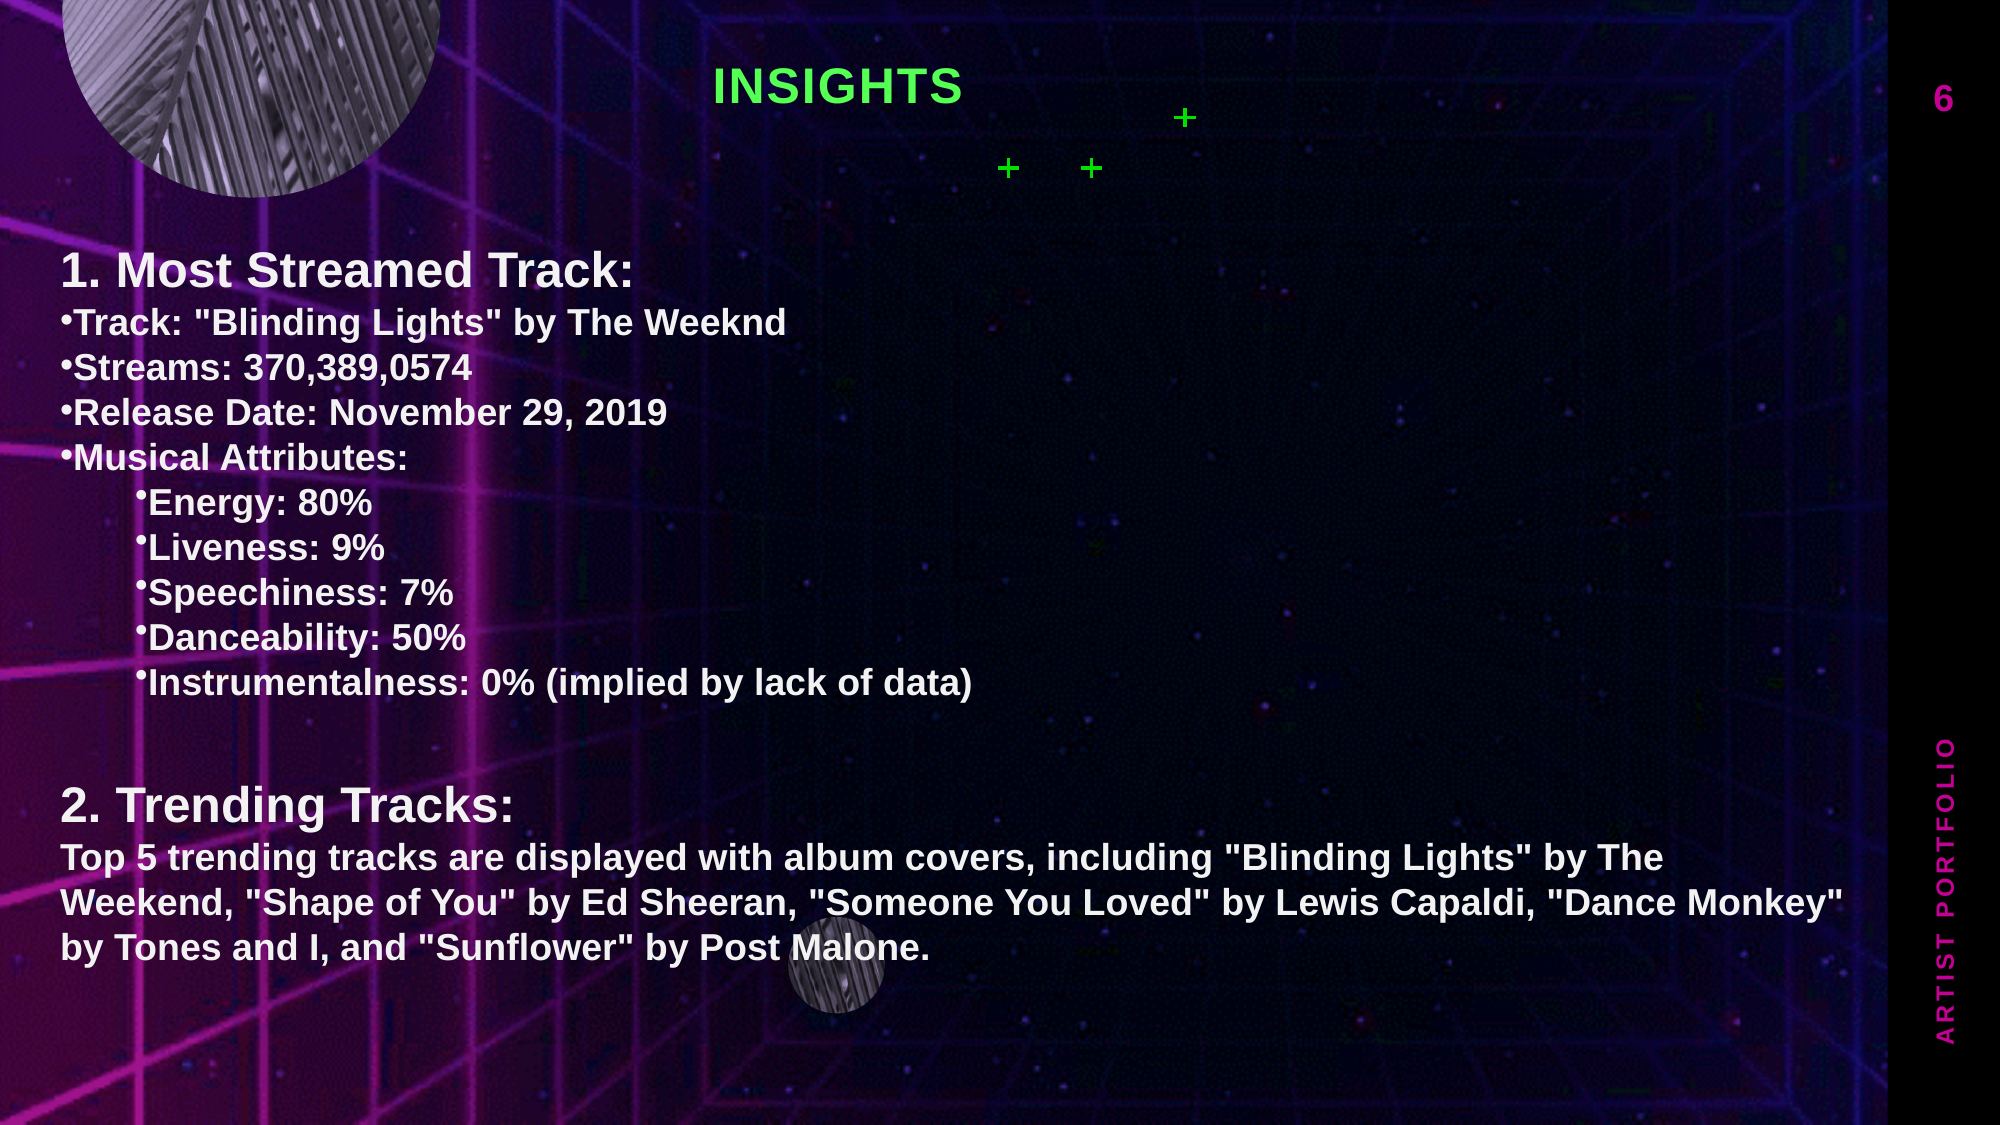

# insights
6
1. Most Streamed Track:
Track: "Blinding Lights" by The Weeknd
Streams: 370,389,0574
Release Date: November 29, 2019
Musical Attributes:
Energy: 80%
Liveness: 9%
Speechiness: 7%
Danceability: 50%
Instrumentalness: 0% (implied by lack of data)

2. Trending Tracks:
Top 5 trending tracks are displayed with album covers, including "Blinding Lights" by The Weekend, "Shape of You" by Ed Sheeran, "Someone You Loved" by Lewis Capaldi, "Dance Monkey" by Tones and I, and "Sunflower" by Post Malone.

Artist portfolio